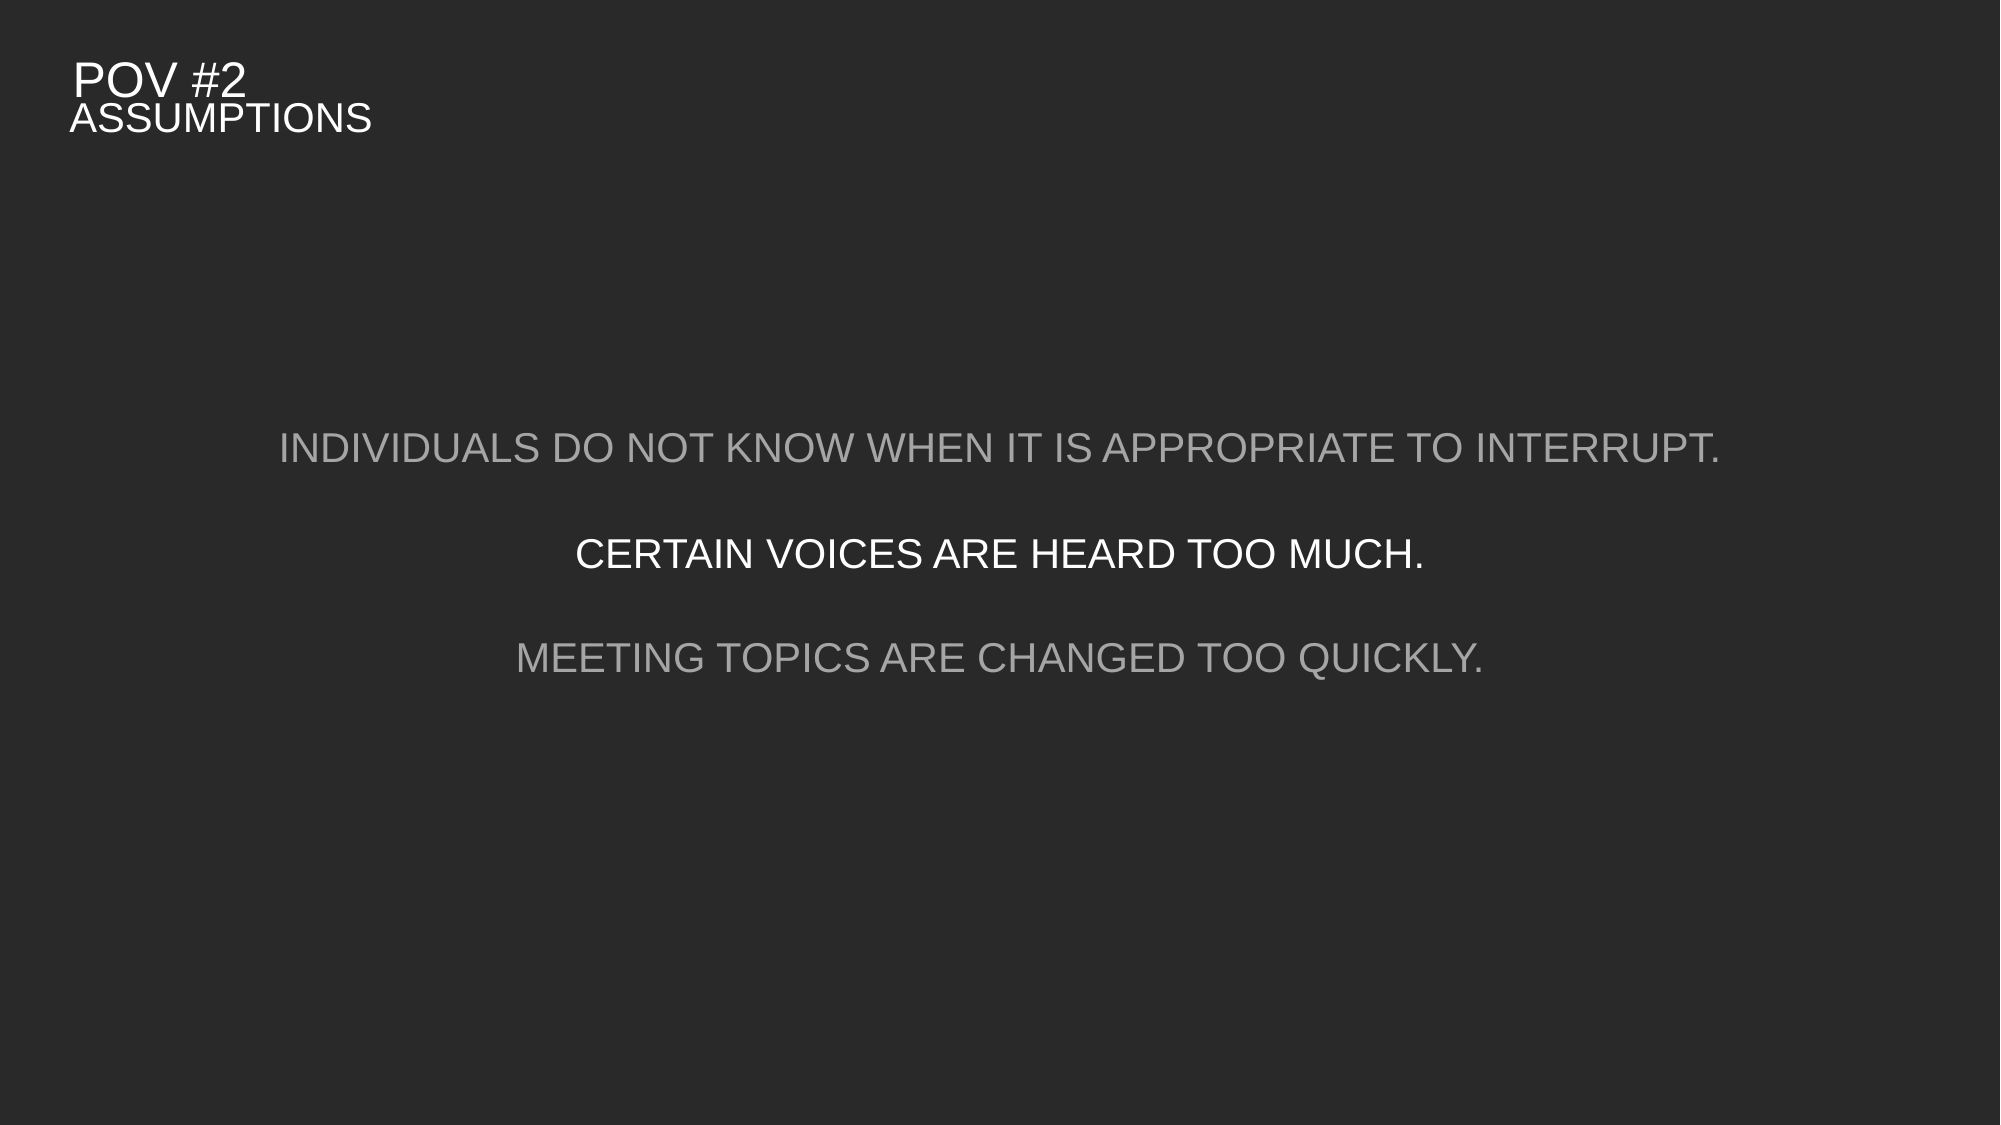

POV #2
ASSUMPTIONS
INDIVIDUALS DO NOT KNOW WHEN IT IS APPROPRIATE TO INTERRUPT.
CERTAIN VOICES ARE HEARD TOO MUCH.
MEETING TOPICS ARE CHANGED TOO QUICKLY.